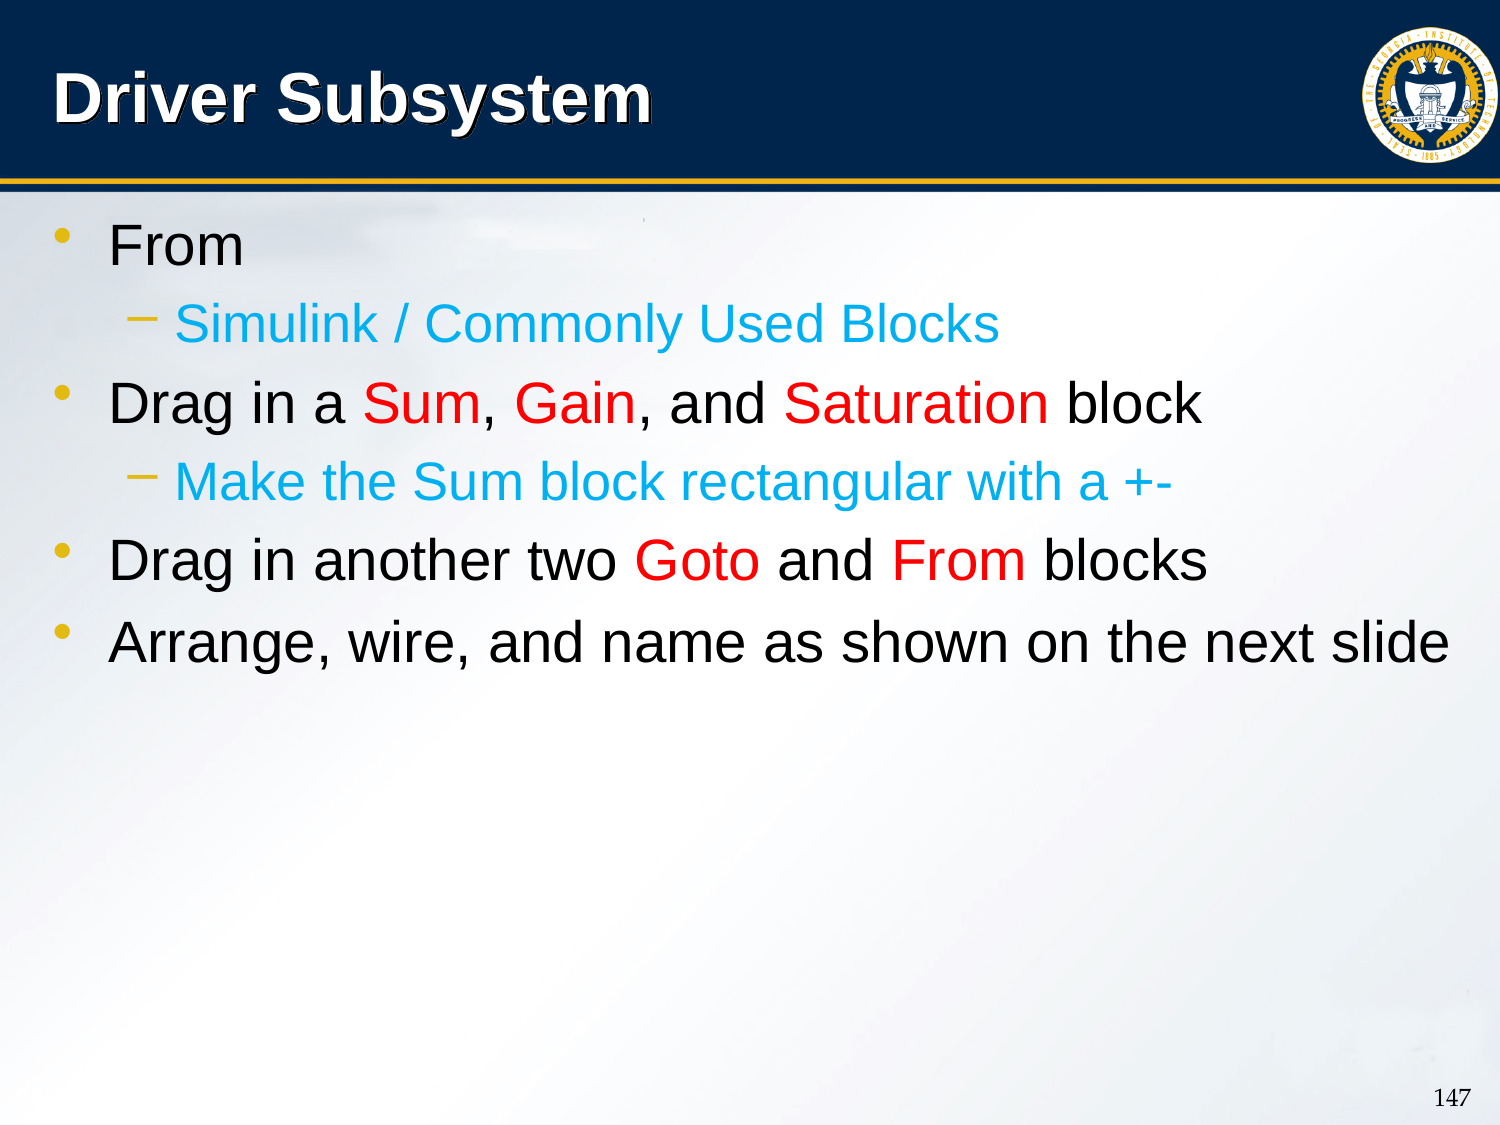

# Driver Subsystem

From
Simulink / Commonly Used Blocks
Drag in a Sum, Gain, and Saturation block
Make the Sum block rectangular with a +-
Drag in another two Goto and From blocks
Arrange, wire, and name as shown on the next slide